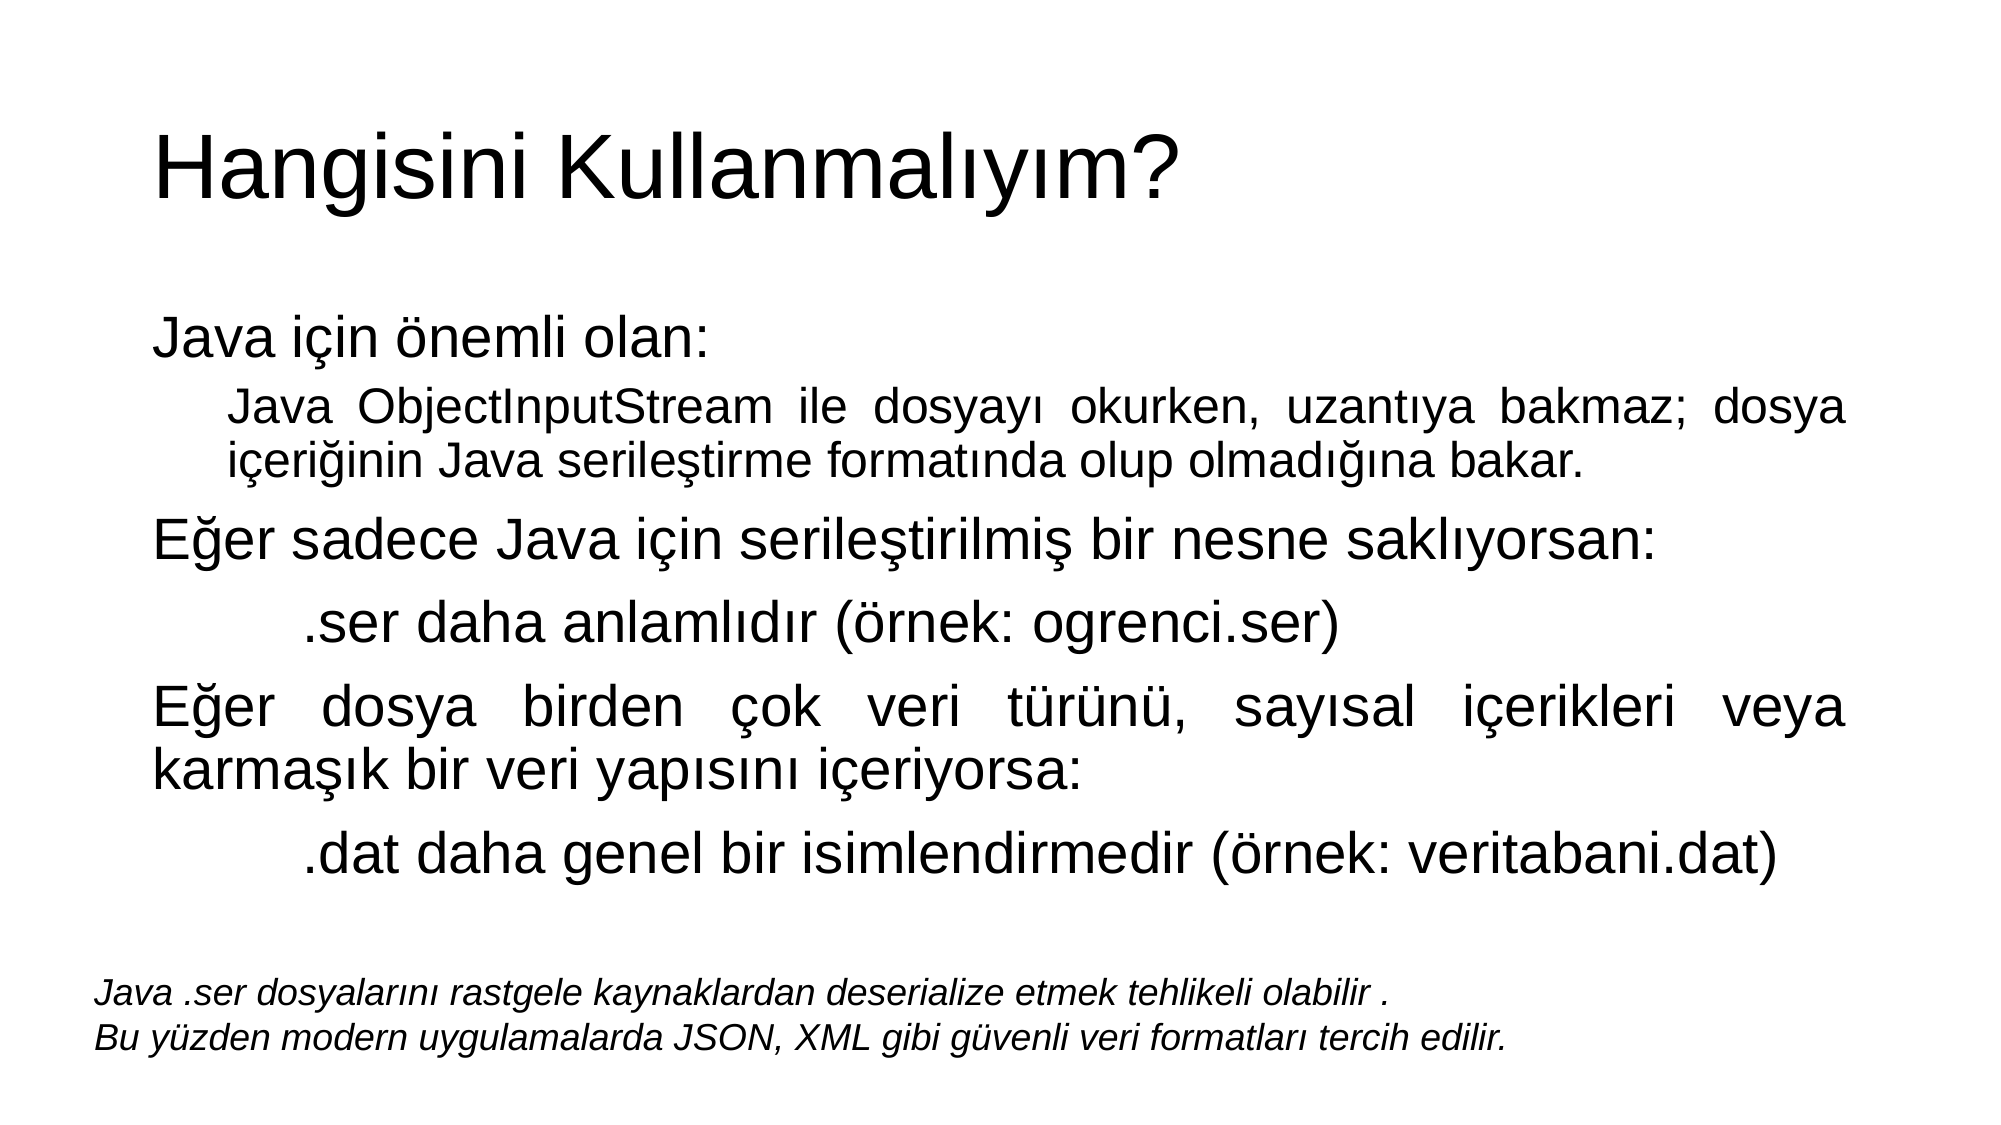

# Hangisini Kullanmalıyım?
Java için önemli olan:
Java ObjectInputStream ile dosyayı okurken, uzantıya bakmaz; dosya içeriğinin Java serileştirme formatında olup olmadığına bakar.
Eğer sadece Java için serileştirilmiş bir nesne saklıyorsan:
	.ser daha anlamlıdır (örnek: ogrenci.ser)
Eğer dosya birden çok veri türünü, sayısal içerikleri veya karmaşık bir veri yapısını içeriyorsa:
 	.dat daha genel bir isimlendirmedir (örnek: veritabani.dat)
Java .ser dosyalarını rastgele kaynaklardan deserialize etmek tehlikeli olabilir .
Bu yüzden modern uygulamalarda JSON, XML gibi güvenli veri formatları tercih edilir.